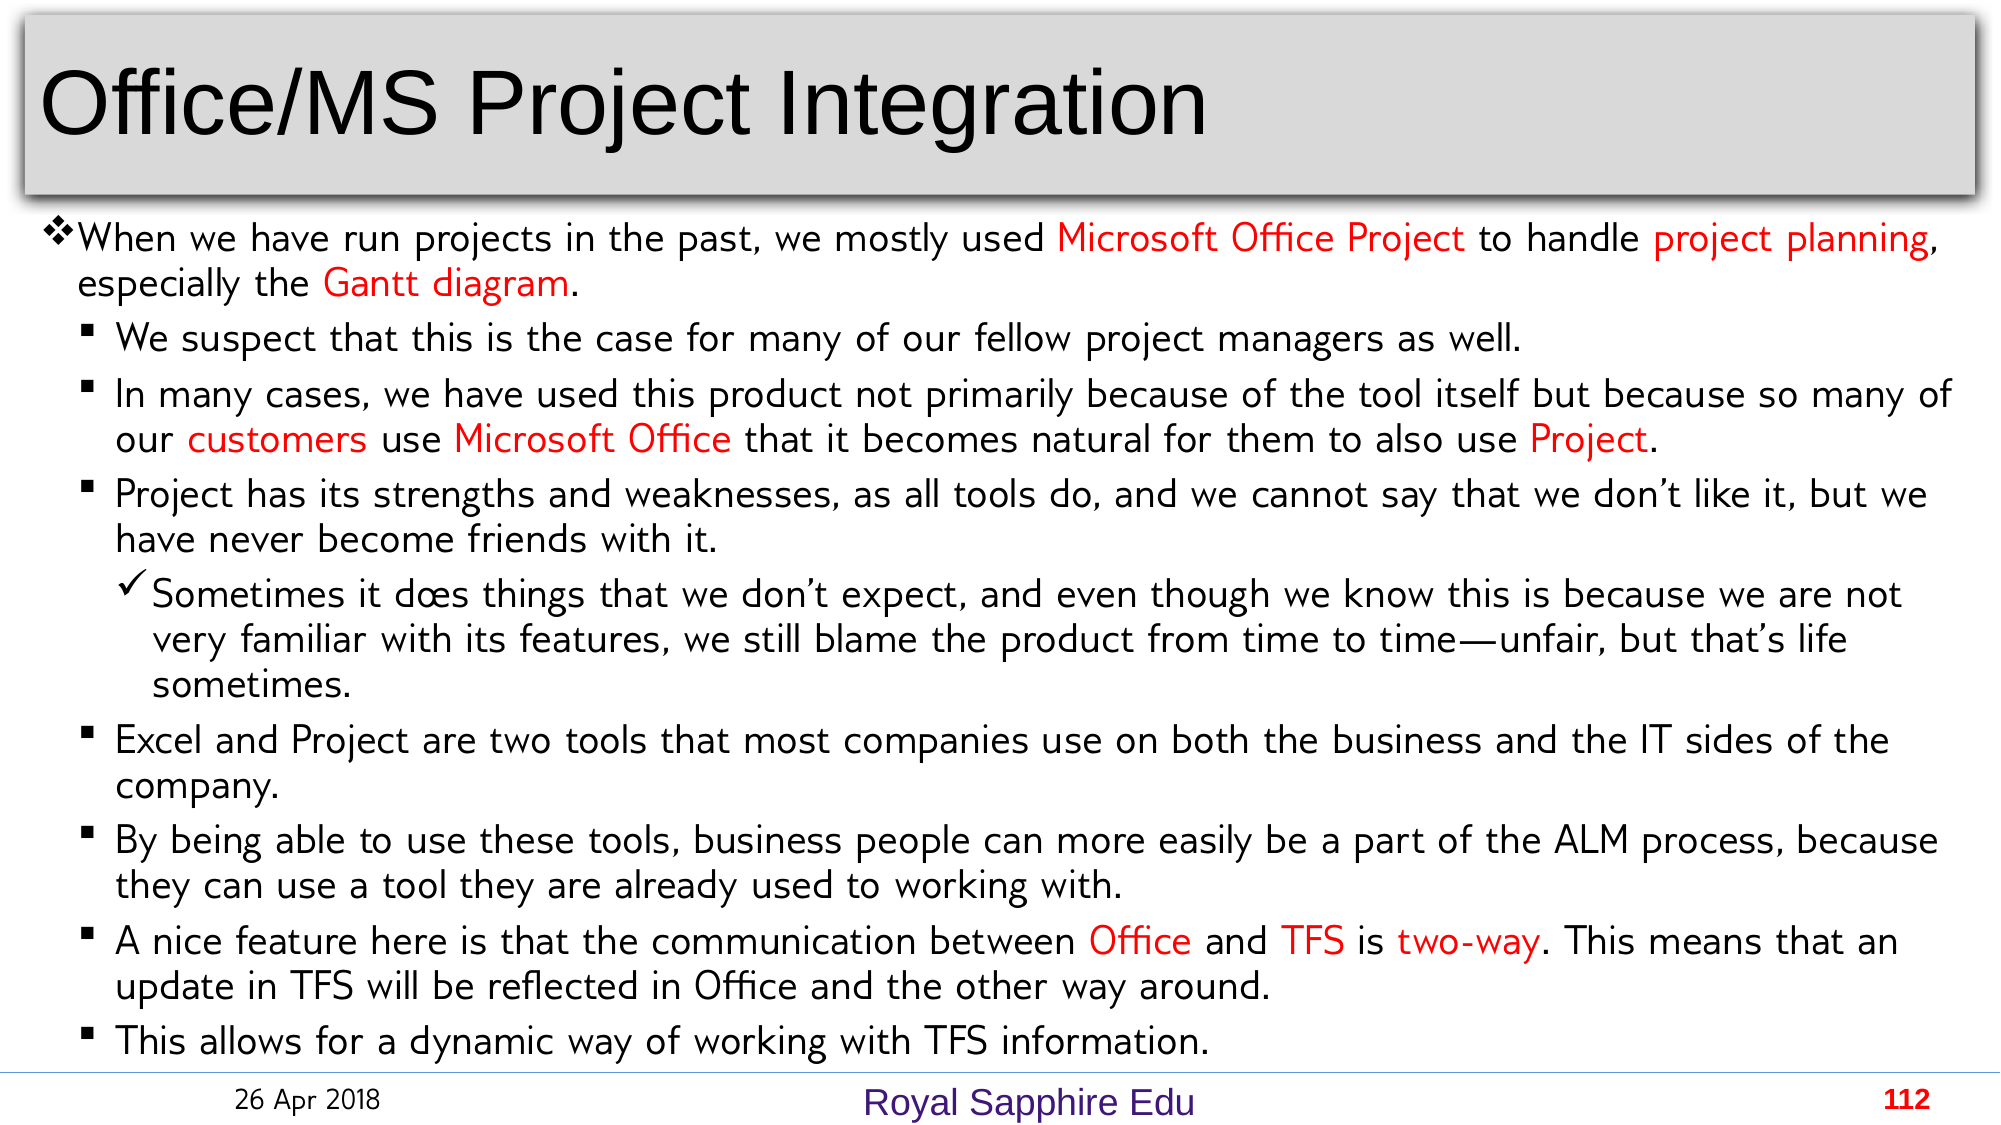

# Office/MS Project Integration
When we have run projects in the past, we mostly used Microsoft Office Project to handle project planning, especially the Gantt diagram.
We suspect that this is the case for many of our fellow project managers as well.
In many cases, we have used this product not primarily because of the tool itself but because so many of our customers use Microsoft Office that it becomes natural for them to also use Project.
Project has its strengths and weaknesses, as all tools do, and we cannot say that we don’t like it, but we have never become friends with it.
Sometimes it does things that we don’t expect, and even though we know this is because we are not very familiar with its features, we still blame the product from time to time—unfair, but that’s life sometimes.
Excel and Project are two tools that most companies use on both the business and the IT sides of the company.
By being able to use these tools, business people can more easily be a part of the ALM process, because they can use a tool they are already used to working with.
A nice feature here is that the communication between Office and TFS is two-way. This means that an update in TFS will be reflected in Office and the other way around.
This allows for a dynamic way of working with TFS information.
26 Apr 2018
112